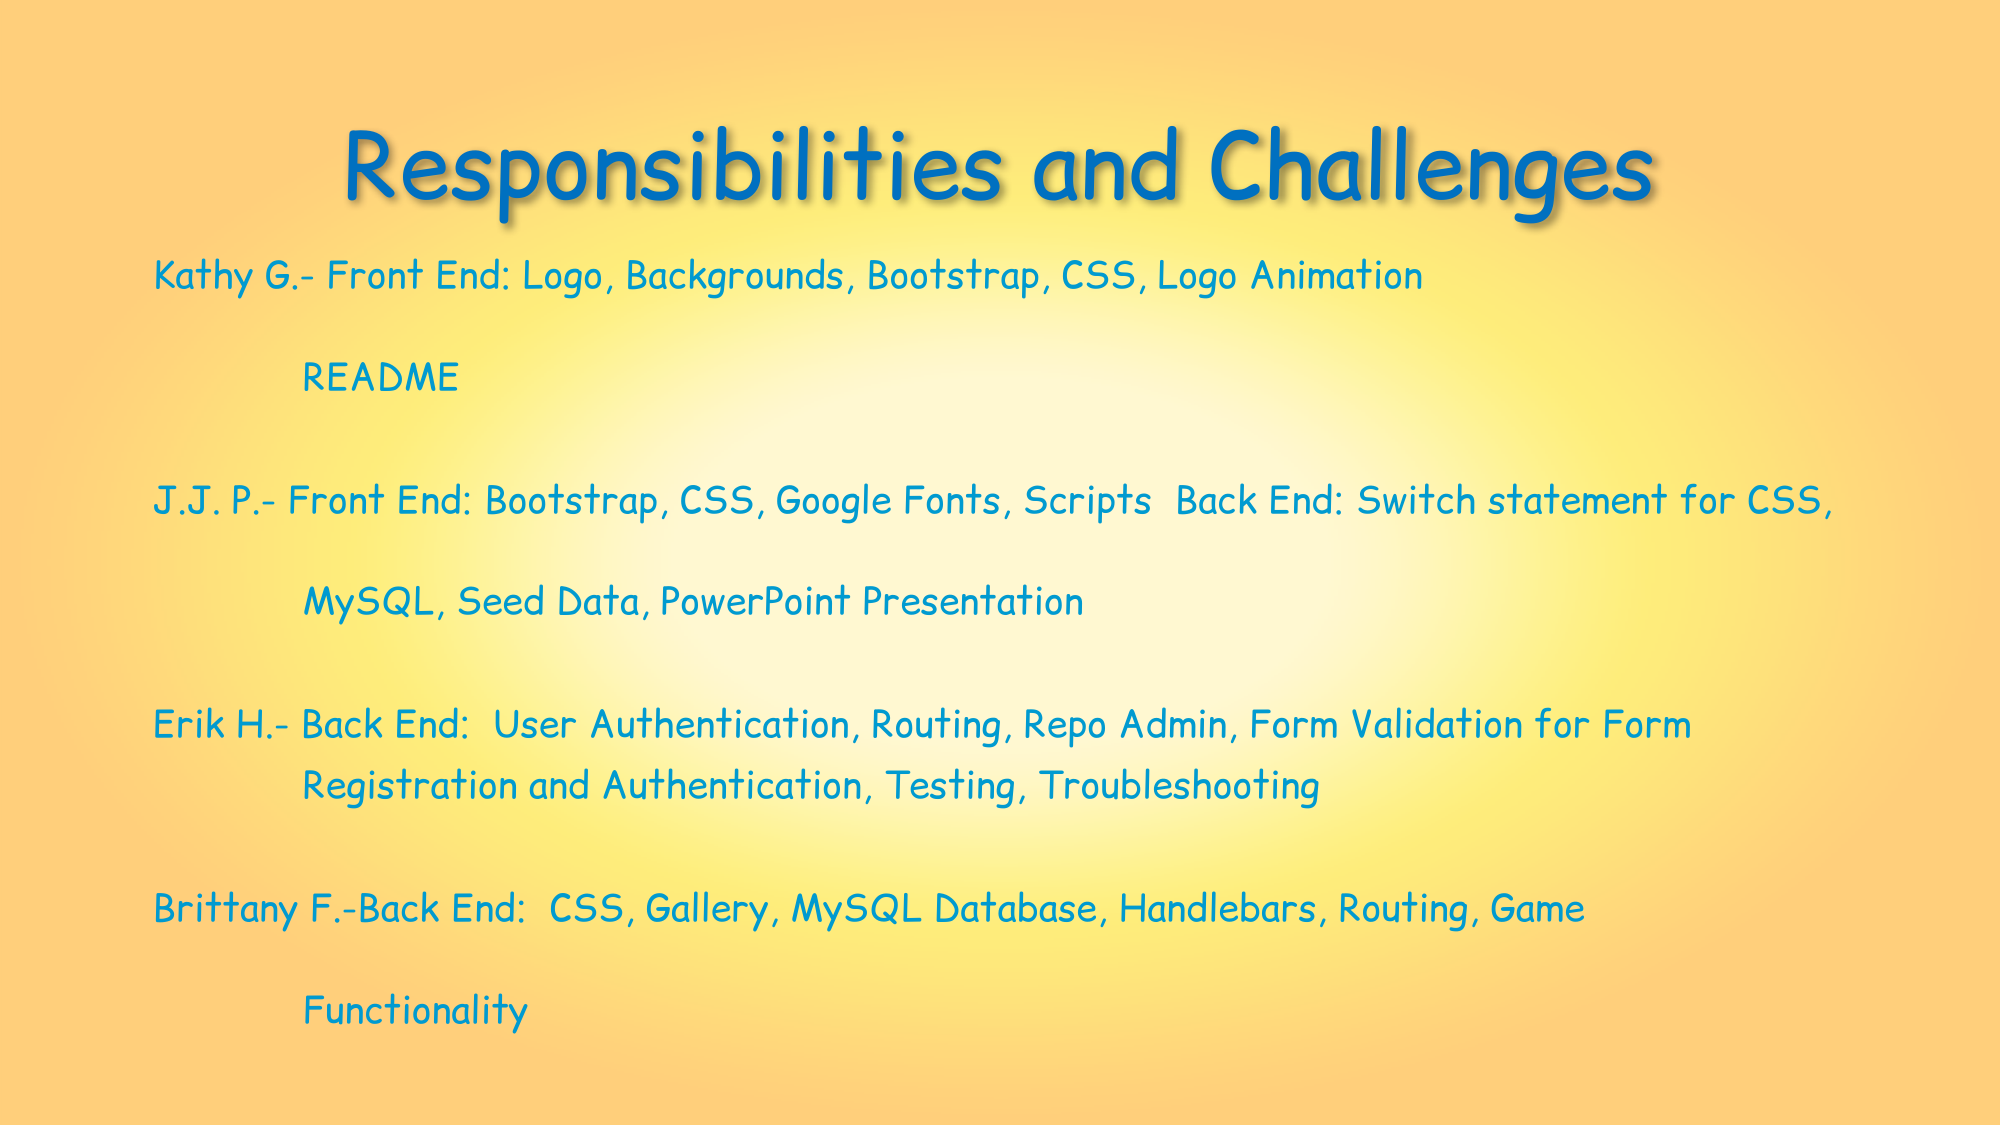

# Responsibilities and Challenges
Kathy G.- Front End: Logo, Backgrounds, Bootstrap, CSS, Logo Animation
	README

J.J. P.- Front End: Bootstrap, CSS, Google Fonts, Scripts  Back End: Switch statement for CSS,
	MySQL, Seed Data, PowerPoint Presentation

Erik H.- Back End:  User Authentication, Routing, Repo Admin, Form Validation for Form
	Registration and Authentication, Testing, Troubleshooting

Brittany F.-Back End:  CSS, Gallery, MySQL Database, Handlebars, Routing, Game
	Functionality